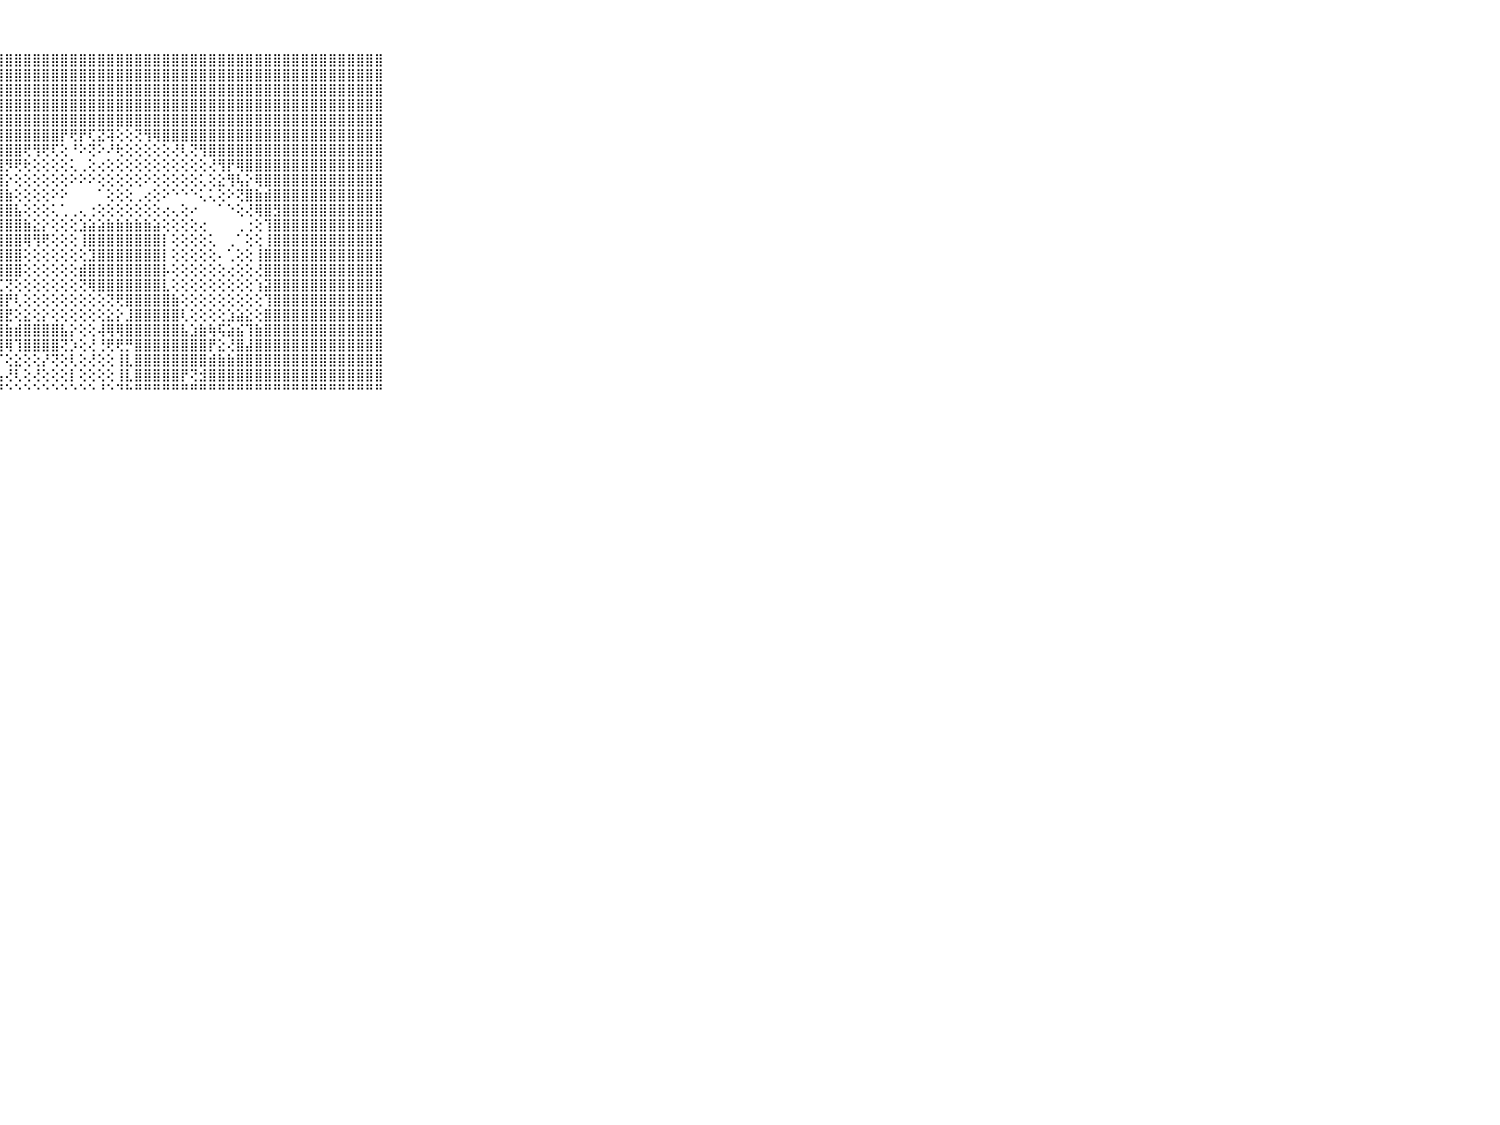

⠀⠀⠀⠀⠀⠀⠀⠀⠀⠀⠀⣿⣿⣿⣿⣿⣿⣿⣿⣿⣿⣿⣿⣿⣿⣿⣿⣿⣿⣿⣿⣿⣿⣿⣿⣿⣿⣿⣿⣿⣿⣿⣿⣿⣿⣿⣿⣿⣿⣿⣿⣿⣿⣿⣿⣿⣿⣿⣿⣿⣿⣿⣿⣿⣿⣿⣿⣿⣿⠀⠀⠀⠀⠀⠀⠀⠀⠀⠀⠀⠀
⠀⠀⠀⠀⠀⠀⠀⠀⠀⠀⠀⣿⣿⣿⣿⣿⣿⣿⣿⣿⣿⣿⣿⣿⣿⣿⣿⣿⣿⣿⣿⣿⣿⣿⣿⣿⣿⣿⣿⣿⣿⣿⣿⣿⣿⣿⣿⣿⣿⣿⣿⣿⣿⣿⣿⣿⣿⣿⣿⣿⣿⣿⣿⣿⣿⣿⣿⣿⣿⠀⠀⠀⠀⠀⠀⠀⠀⠀⠀⠀⠀
⠀⠀⠀⠀⠀⠀⠀⠀⠀⠀⠀⣿⣿⣿⣿⣿⣿⣿⣿⣿⣿⣿⣿⣿⣿⣿⣿⣿⣿⣿⣿⣿⣿⣿⣿⣿⣿⣿⣿⣿⣿⣿⣿⣿⣿⣿⣿⣿⣿⣿⣿⣿⣿⣿⣿⣿⣿⣿⣿⣿⣿⣿⣿⣿⣿⣿⣿⣿⣿⠀⠀⠀⠀⠀⠀⠀⠀⠀⠀⠀⠀
⠀⠀⠀⠀⠀⠀⠀⠀⠀⠀⠀⣿⣿⣿⣿⣿⣿⣿⣿⣿⣿⣿⣿⣿⣿⣿⣿⣿⣿⣿⣿⣿⣿⣿⣿⣿⣿⣿⣿⣿⣿⣿⣿⣿⣿⣿⣿⣿⣿⣿⣿⣿⣿⣿⣿⣿⣿⣿⣿⣿⣿⣿⣿⣿⣿⣿⣿⣿⣿⠀⠀⠀⠀⠀⠀⠀⠀⠀⠀⠀⠀
⠀⠀⠀⠀⠀⠀⠀⠀⠀⠀⠀⣿⣿⣿⣿⣿⣿⣿⣿⣿⣿⣿⣿⣿⣿⣿⣿⣿⣿⣿⣿⣿⣿⣿⣿⣿⣿⣿⣿⣿⣿⣿⣿⣿⣿⣿⣿⣿⣿⣿⣿⣿⣿⣿⣿⣿⣿⣿⣿⣿⣿⣿⣿⣿⣿⣿⣿⣿⣿⠀⠀⠀⠀⠀⠀⠀⠀⠀⠀⠀⠀
⠀⠀⠀⠀⠀⠀⠀⠀⠀⠀⠀⣿⣿⣿⣿⣿⣿⣿⣿⣿⣿⣿⣿⣿⣿⣿⣿⣿⣿⣿⣿⣿⣿⣿⡟⢟⡟⢏⣝⢽⢕⢕⢝⢻⢿⣿⣿⣿⣿⣿⣿⣿⣿⣿⣿⣿⣿⣿⣿⣿⣿⣿⣿⣿⣿⣿⣿⣿⣿⠀⠀⠀⠀⠀⠀⠀⠀⠀⠀⠀⠀
⠀⠀⠀⠀⠀⠀⠀⠀⠀⠀⠀⣿⣿⣿⣿⣿⣿⣿⣿⣿⣿⣿⣿⣿⣿⣿⣿⣿⣿⣿⢟⢻⢟⢏⢕⠘⠕⢝⠕⠜⢗⢕⢕⢕⢕⢕⢜⢇⢝⢻⣿⣿⣿⣿⣿⣿⣿⣿⣿⣿⣿⣿⣿⣿⣿⣿⣿⣿⣿⠀⠀⠀⠀⠀⠀⠀⠀⠀⠀⠀⠀
⠀⠀⠀⠀⠀⠀⠀⠀⠀⠀⠀⣿⣿⣿⣿⣿⣿⣿⣿⣿⣿⣿⣿⣿⣿⣿⣿⣿⡻⢟⢗⢕⢕⢕⢕⢅⢀⢕⢔⢕⢕⢕⢕⢕⢕⢕⢕⢕⢕⢕⢜⢻⡟⢿⣿⣿⣿⣿⣿⣿⣿⣿⣿⣿⣿⣿⣿⣿⣿⠀⠀⠀⠀⠀⠀⠀⠀⠀⠀⠀⠀
⠀⠀⠀⠀⠀⠀⠀⠀⠀⠀⠀⣿⣿⣿⣿⣿⣿⣿⣿⣿⣿⣿⣿⣿⣿⣿⣿⣿⡕⢕⢕⢕⢕⢕⢕⠕⠕⠕⢕⢕⢕⢕⢕⠕⢕⢕⢕⢕⢕⢅⢕⣕⢻⢧⡕⢿⣿⣿⣿⣿⣿⣿⣿⣿⣿⣿⣿⣿⣿⠀⠀⠀⠀⠀⠀⠀⠀⠀⠀⠀⠀
⠀⠀⠀⠀⠀⠀⠀⠀⠀⠀⠀⣿⣿⣿⣿⣿⣿⣿⣿⣿⣿⣿⣿⣿⣿⣿⣿⣿⣷⢕⢕⢕⢕⠕⠕⠀⠀⠀⠁⢕⢕⢕⢀⢔⢕⠕⠑⠑⠑⢅⢅⢕⠕⢝⣿⣷⣾⣿⣿⣿⣿⣿⣿⣿⣿⣿⣿⣿⣿⠀⠀⠀⠀⠀⠀⠀⠀⠀⠀⠀⠀
⠀⠀⠀⠀⠀⠀⠀⠀⠀⠀⠀⣿⣿⣿⣿⣿⣿⣿⣿⣿⣿⣿⣿⣿⣿⣿⣿⣿⣿⣧⢕⢕⢕⢅⢁⢀⢄⢐⢕⢕⢕⢕⢕⢕⢕⢔⢄⢕⠔⠀⠀⠁⠑⢕⢜⢿⣿⣻⣿⣿⣿⣿⣿⣿⣿⣿⣿⣿⣿⠀⠀⠀⠀⠀⠀⠀⠀⠀⠀⠀⠀
⠀⠀⠀⠀⠀⠀⠀⠀⠀⠀⠀⣿⣿⣿⣿⣿⣿⣿⣿⣿⣿⣿⣿⣿⣿⣿⣿⣿⣿⣿⣷⣕⡕⢕⢕⢕⣱⣵⣵⣷⣷⣷⣷⣷⣵⢕⢕⢕⢕⢔⠀⠀⠀⢀⢐⢕⢹⣿⣿⣿⣿⣿⣿⣿⣿⣿⣿⣿⣿⠀⠀⠀⠀⠀⠀⠀⠀⠀⠀⠀⠀
⠀⠀⠀⠀⠀⠀⠀⠀⠀⠀⠀⣿⣿⣿⣿⣿⣿⣿⣿⣿⣿⣿⣿⣿⣿⣿⣿⣿⣿⣿⢿⢻⢟⢕⢕⢕⢸⣿⣿⣿⣿⣿⣿⣿⣿⡇⢕⢕⢕⢕⢅⠀⢀⠁⢕⢕⢸⣿⣿⣿⣿⣿⣿⣿⣿⣿⣿⣿⣿⠀⠀⠀⠀⠀⠀⠀⠀⠀⠀⠀⠀
⠀⠀⠀⠀⠀⠀⠀⠀⠀⠀⠀⣿⣿⣿⣿⣿⣿⣿⣿⣿⣿⣿⣿⣿⣿⣿⣿⣿⣿⣿⢕⢕⢕⢕⢕⢕⢕⣹⣿⣿⣿⣿⣿⣿⣿⡇⢕⢕⢕⢕⢕⠄⢁⢕⢕⢸⣿⣿⣿⣿⣿⣿⣿⣿⣿⣿⣿⣿⣿⠀⠀⠀⠀⠀⠀⠀⠀⠀⠀⠀⠀
⠀⠀⠀⠀⠀⠀⠀⠀⠀⠀⠀⣿⣿⣿⣿⣿⣿⣿⣿⣿⣿⣿⣿⣿⣿⣿⣿⣿⣿⣿⢕⢕⢕⢕⢕⢕⣾⣿⣿⣿⣿⣿⣿⣿⣿⡧⢕⢕⢕⢕⢕⢕⢔⢕⢕⢜⣿⣿⣿⣿⣿⣿⣿⣿⣿⣿⣿⣿⣿⠀⠀⠀⠀⠀⠀⠀⠀⠀⠀⠀⠀
⠀⠀⠀⠀⠀⠀⠀⠀⠀⠀⠀⣿⣿⣿⣿⣿⣿⣿⣿⣿⣿⣿⣿⣿⣿⣿⣿⣏⢝⢕⢕⢕⢕⢕⢕⢕⢝⢿⣿⣿⣿⣿⣿⣿⣿⣇⢕⢕⢕⢕⢕⢕⢕⢕⢕⢱⣽⣿⣿⣿⣿⣿⣿⣿⣿⣿⣿⣿⣿⠀⠀⠀⠀⠀⠀⠀⠀⠀⠀⠀⠀
⠀⠀⠀⠀⠀⠀⠀⠀⠀⠀⠀⣿⣿⣿⣿⣿⣿⣿⣿⣿⣿⣿⣿⣿⣿⣿⣿⣿⡟⢇⢕⢕⢕⢕⢕⢕⢕⢕⢕⢝⢟⣿⣿⣿⣿⣿⣷⢕⢕⢕⢕⢕⢕⢕⢕⢕⢹⣿⣿⣿⣿⣿⣿⣿⣿⣿⣿⣿⣿⠀⠀⠀⠀⠀⠀⠀⠀⠀⠀⠀⠀
⠀⠀⠀⠀⠀⠀⠀⠀⠀⠀⠀⣿⣿⣿⣿⣿⣿⣿⣿⣿⣿⣿⣿⣿⣿⣿⣿⣿⣟⢕⣕⢕⡕⢕⢕⢕⢕⢕⢕⣕⡕⣸⣿⣿⣿⣿⣿⢇⢕⢕⢕⢕⣱⣵⣕⢕⣿⣿⣿⣿⣿⣿⣿⣿⣿⣿⣿⣿⣿⠀⠀⠀⠀⠀⠀⠀⠀⠀⠀⠀⠀
⠀⠀⠀⠀⠀⠀⠀⠀⠀⠀⠀⣿⣿⣿⣿⣿⣿⣿⣿⣿⣿⣿⣿⣿⣿⣿⣿⣿⣷⣾⣿⣿⣿⣿⣧⡕⢕⢕⢼⢿⢿⣿⣿⣿⣿⣿⣿⣧⣱⣷⢷⢯⣵⣮⢹⣷⣿⣿⣿⣿⣿⣿⣿⣿⣿⣿⣿⣿⣿⠀⠀⠀⠀⠀⠀⠀⠀⠀⠀⠀⠀
⠀⠀⠀⠀⠀⠀⠀⠀⠀⠀⠀⣿⣿⣿⣿⣿⣿⣿⣿⣿⣿⣿⣿⣿⣿⣿⣿⣿⢿⢹⣿⣿⣿⣿⢝⡱⢕⢜⢘⢟⢟⡛⣿⣿⣿⣿⣿⣿⣿⣿⡟⣕⢜⣿⣼⣿⣿⣿⣿⣿⣿⣿⣿⣿⣿⣿⣿⣿⣿⠀⠀⠀⠀⠀⠀⠀⠀⠀⠀⠀⠀
⠀⠀⠀⠀⠀⠀⠀⠀⠀⠀⠀⣿⣿⣿⣿⣿⣿⣿⣿⣿⣿⣿⣿⣿⣿⣿⣿⡏⢕⣕⢕⢕⡜⢝⢕⢇⢕⢜⢕⢕⢸⣇⣿⣿⣿⣿⣿⣿⣿⣿⣾⣷⣷⣿⣿⣿⣿⣿⣿⣿⣿⣿⣿⣿⣿⣿⣿⣿⣿⠀⠀⠀⠀⠀⠀⠀⠀⠀⠀⠀⠀
⠀⠀⠀⠀⠀⠀⠀⠀⠀⠀⠀⣿⣿⣿⣿⣿⣿⣿⣿⣿⣿⣿⣿⣿⣿⣿⣿⣧⢜⢇⢕⢜⢕⢕⢕⡇⢕⢕⢕⢕⢸⣇⣿⣿⣿⣿⣿⡟⢝⣺⣿⣿⣿⣿⣿⣿⣿⣿⣿⣿⣿⣿⣿⣿⣿⣿⣿⣿⣿⠀⠀⠀⠀⠀⠀⠀⠀⠀⠀⠀⠀
⠀⠀⠀⠀⠀⠀⠀⠀⠀⠀⠀⠛⠛⠛⠛⠛⠛⠛⠛⠛⠛⠛⠛⠛⠛⠛⠛⠛⠑⠑⠑⠑⠑⠑⠑⠑⠑⠑⠘⠑⠙⠓⠛⠛⠛⠛⠛⠛⠛⠛⠛⠛⠛⠛⠛⠛⠛⠛⠛⠛⠛⠛⠛⠛⠛⠛⠛⠛⠛⠀⠀⠀⠀⠀⠀⠀⠀⠀⠀⠀⠀